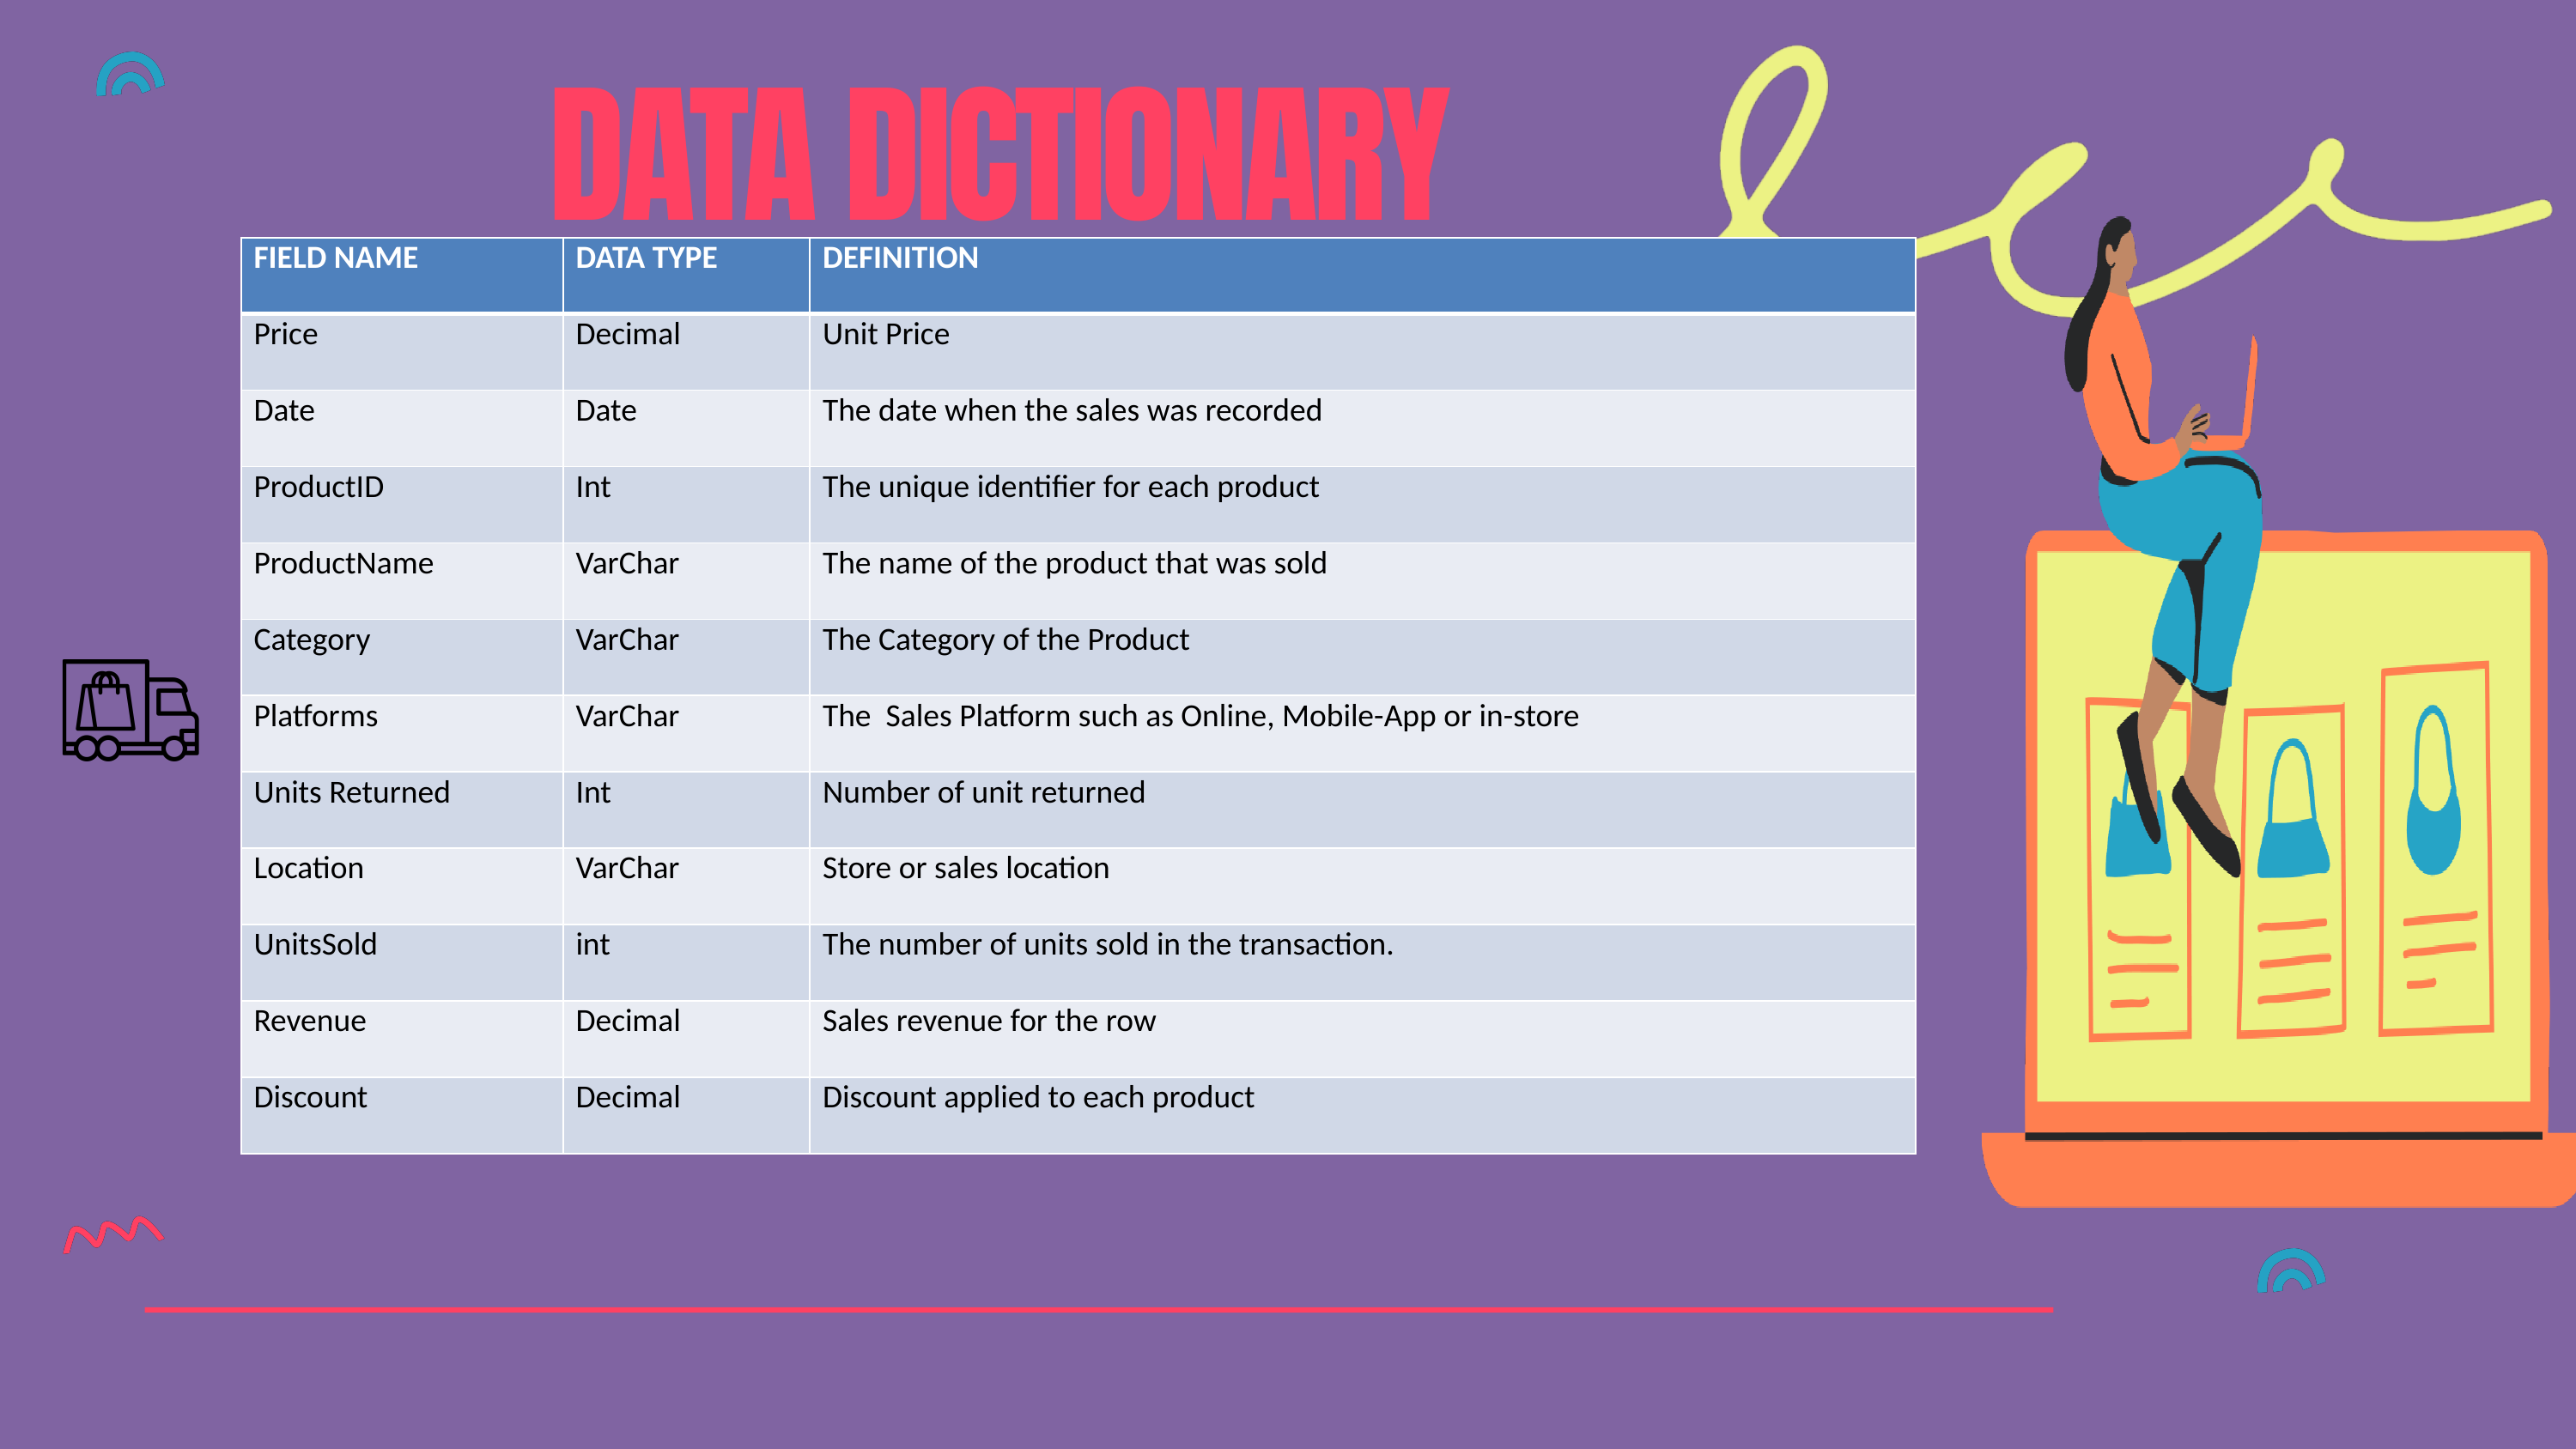

DATA DICTIONARY

| FIELD NAME | DATA TYPE | DEFINITION |
| --- | --- | --- |
| Price | Decimal | Unit Price |
| Date | Date | The date when the sales was recorded |
| ProductID | Int | The unique identifier for each product |
| ProductName | VarChar | The name of the product that was sold |
| Category | VarChar | The Category of the Product |
| Platforms | VarChar | The Sales Platform such as Online, Mobile-App or in-store |
| Units Returned | Int | Number of unit returned |
| Location | VarChar | Store or sales location |
| UnitsSold | int | The number of units sold in the transaction. |
| Revenue | Decimal | Sales revenue for the row |
| Discount | Decimal | Discount applied to each product |